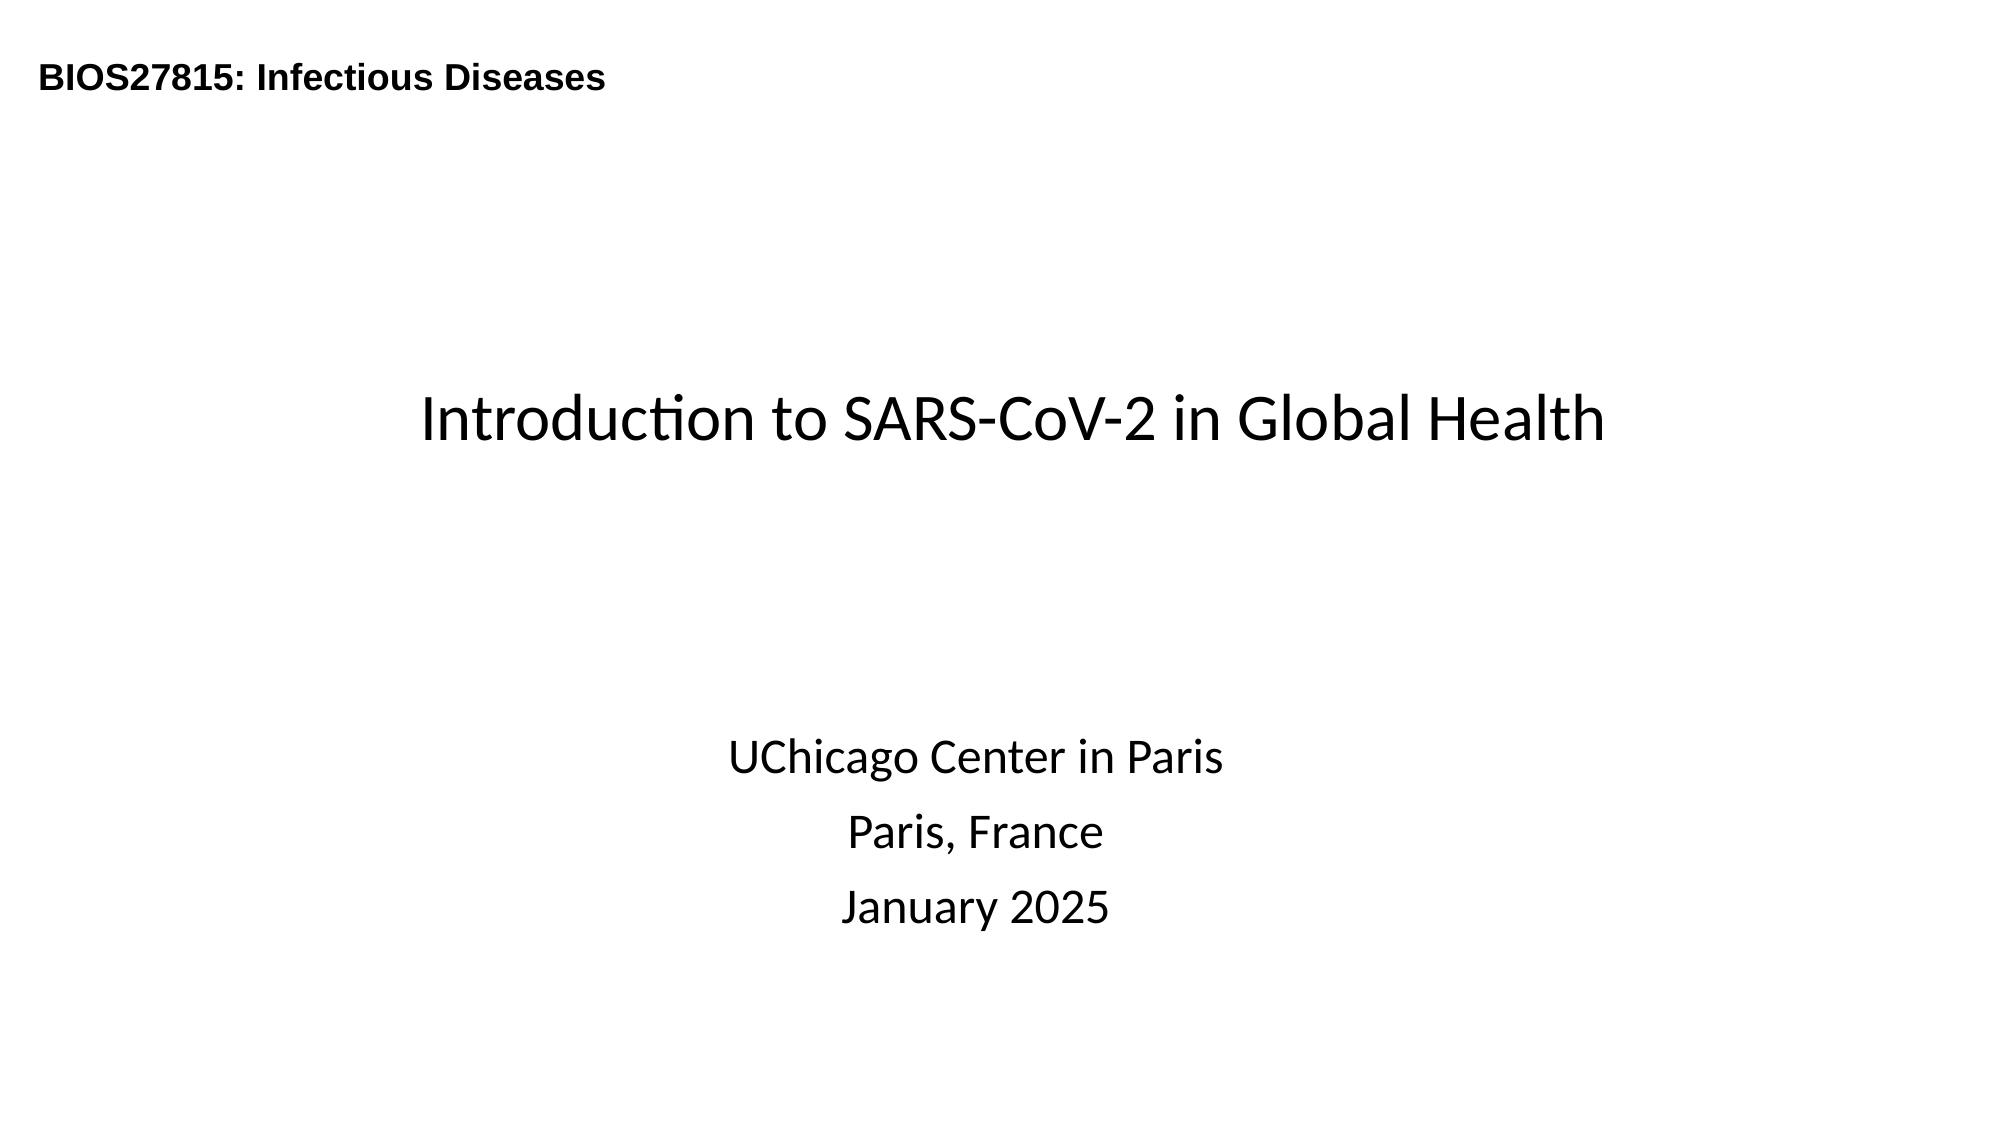

BIOS27815: Infectious Diseases
Introduction to SARS-CoV-2 in Global Health
UChicago Center in Paris
Paris, France
January 2025